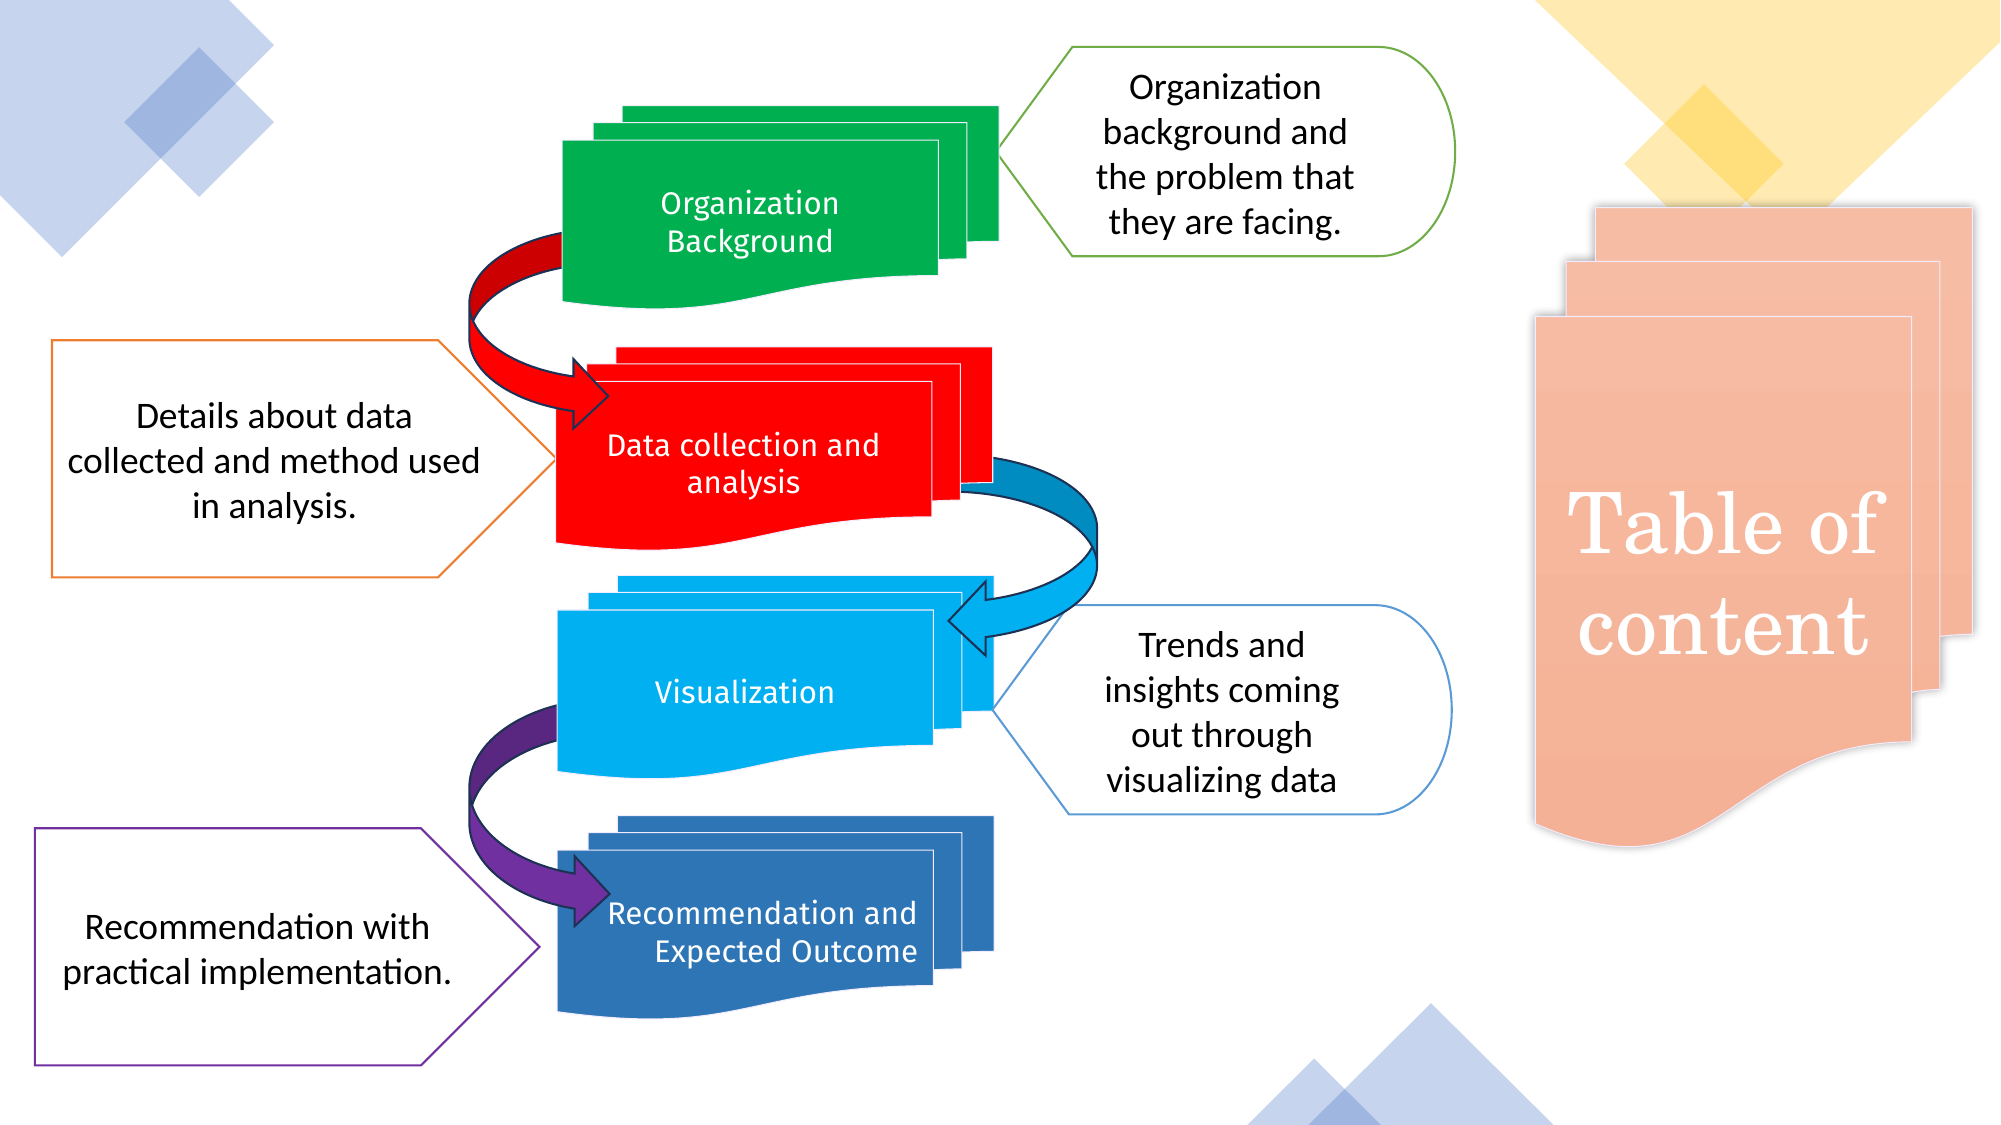

Organization background and the problem that they are facing.

Organization Background

Table of content

Details about data collected and method used in analysis.
Data collection and analysis

Visualization
Trends and insights coming out through visualizing data

Recommendation and Expected Outcome
Recommendation with practical implementation.